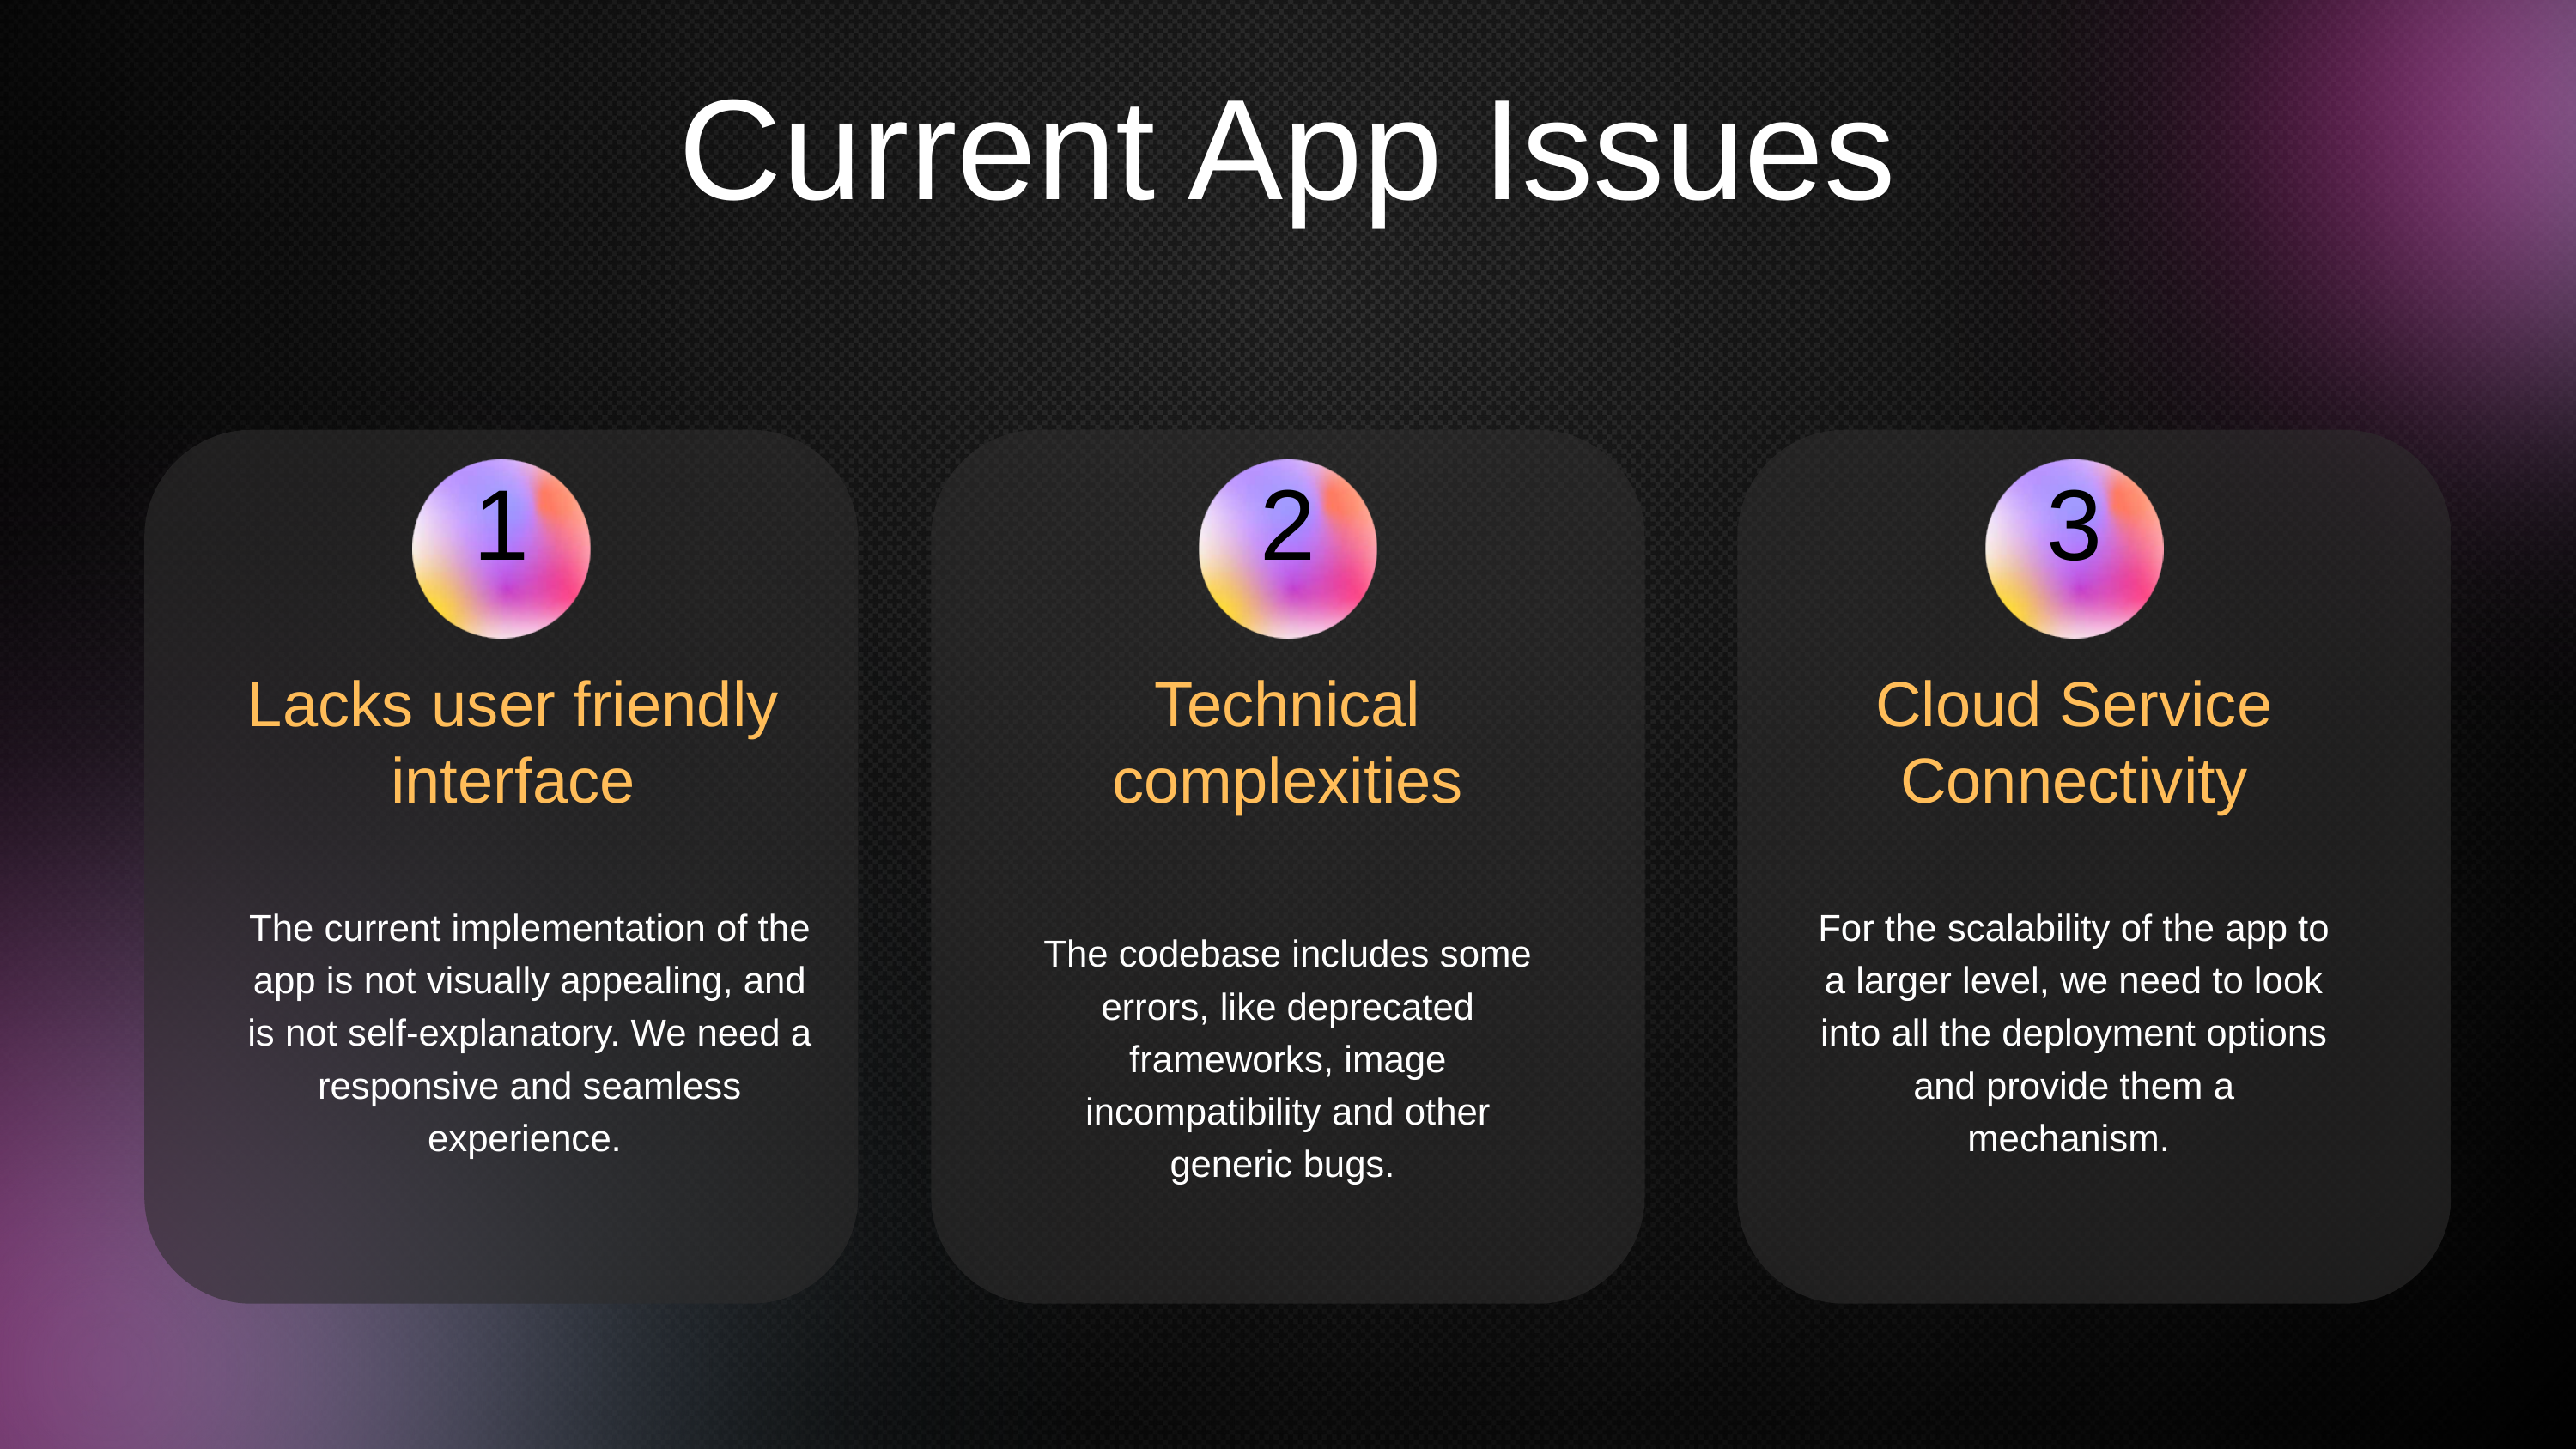

Current App Issues

1
2
3

Lacks user friendly interface
Technical complexities
Cloud Service Connectivity
The current implementation of the app is not visually appealing, and is not self-explanatory. We need a responsive and seamless experience.
For the scalability of the app to a larger level, we need to look into all the deployment options and provide them a mechanism.
The codebase includes some errors, like deprecated frameworks, image incompatibility and other generic bugs.